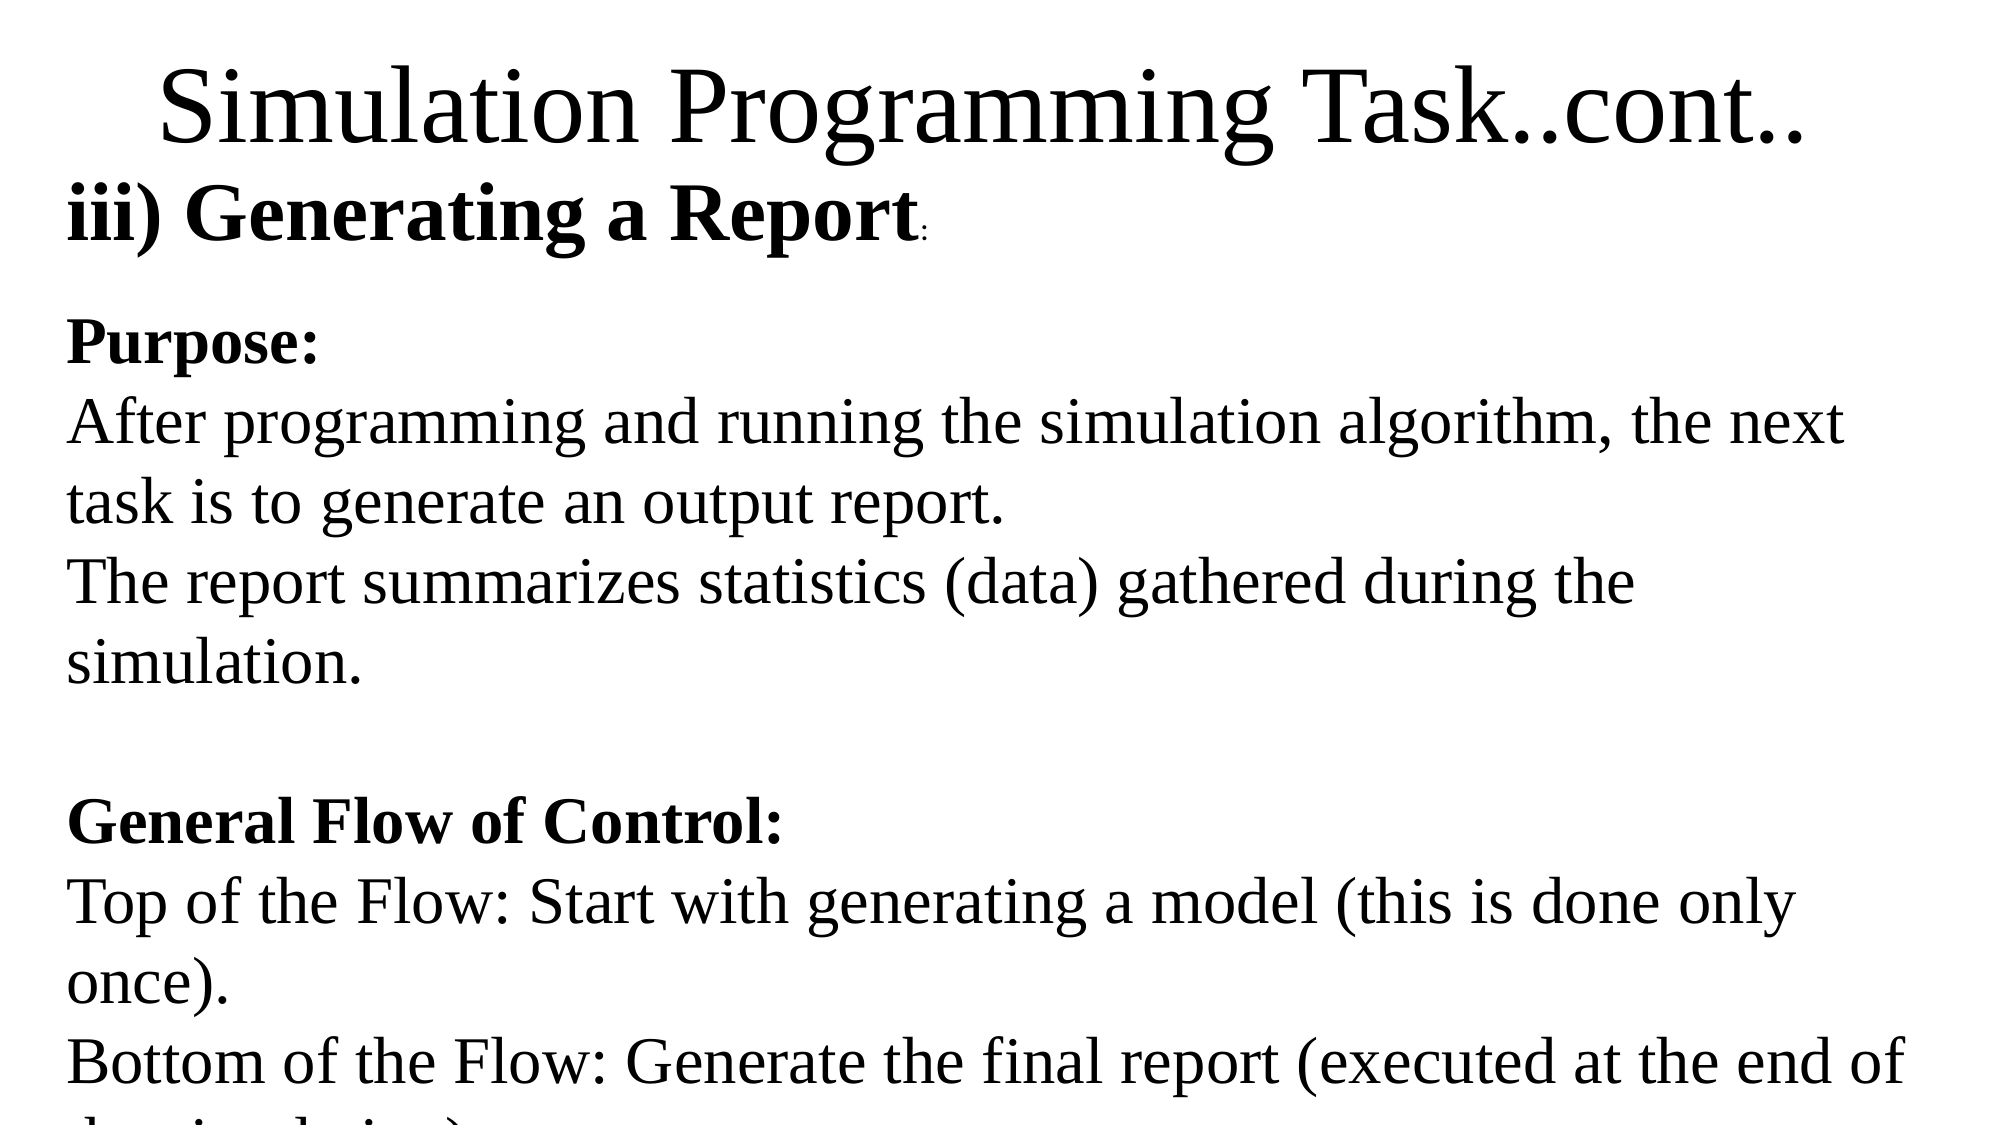

Simulation Programming Task..cont..
iii) Generating a Report:

Purpose:
After programming and running the simulation algorithm, the next task is to generate an output report.
The report summarizes statistics (data) gathered during the simulation.

General Flow of Control:
Top of the Flow: Start with generating a model (this is done only once).
Bottom of the Flow: Generate the final report (executed at the end of the simulation).